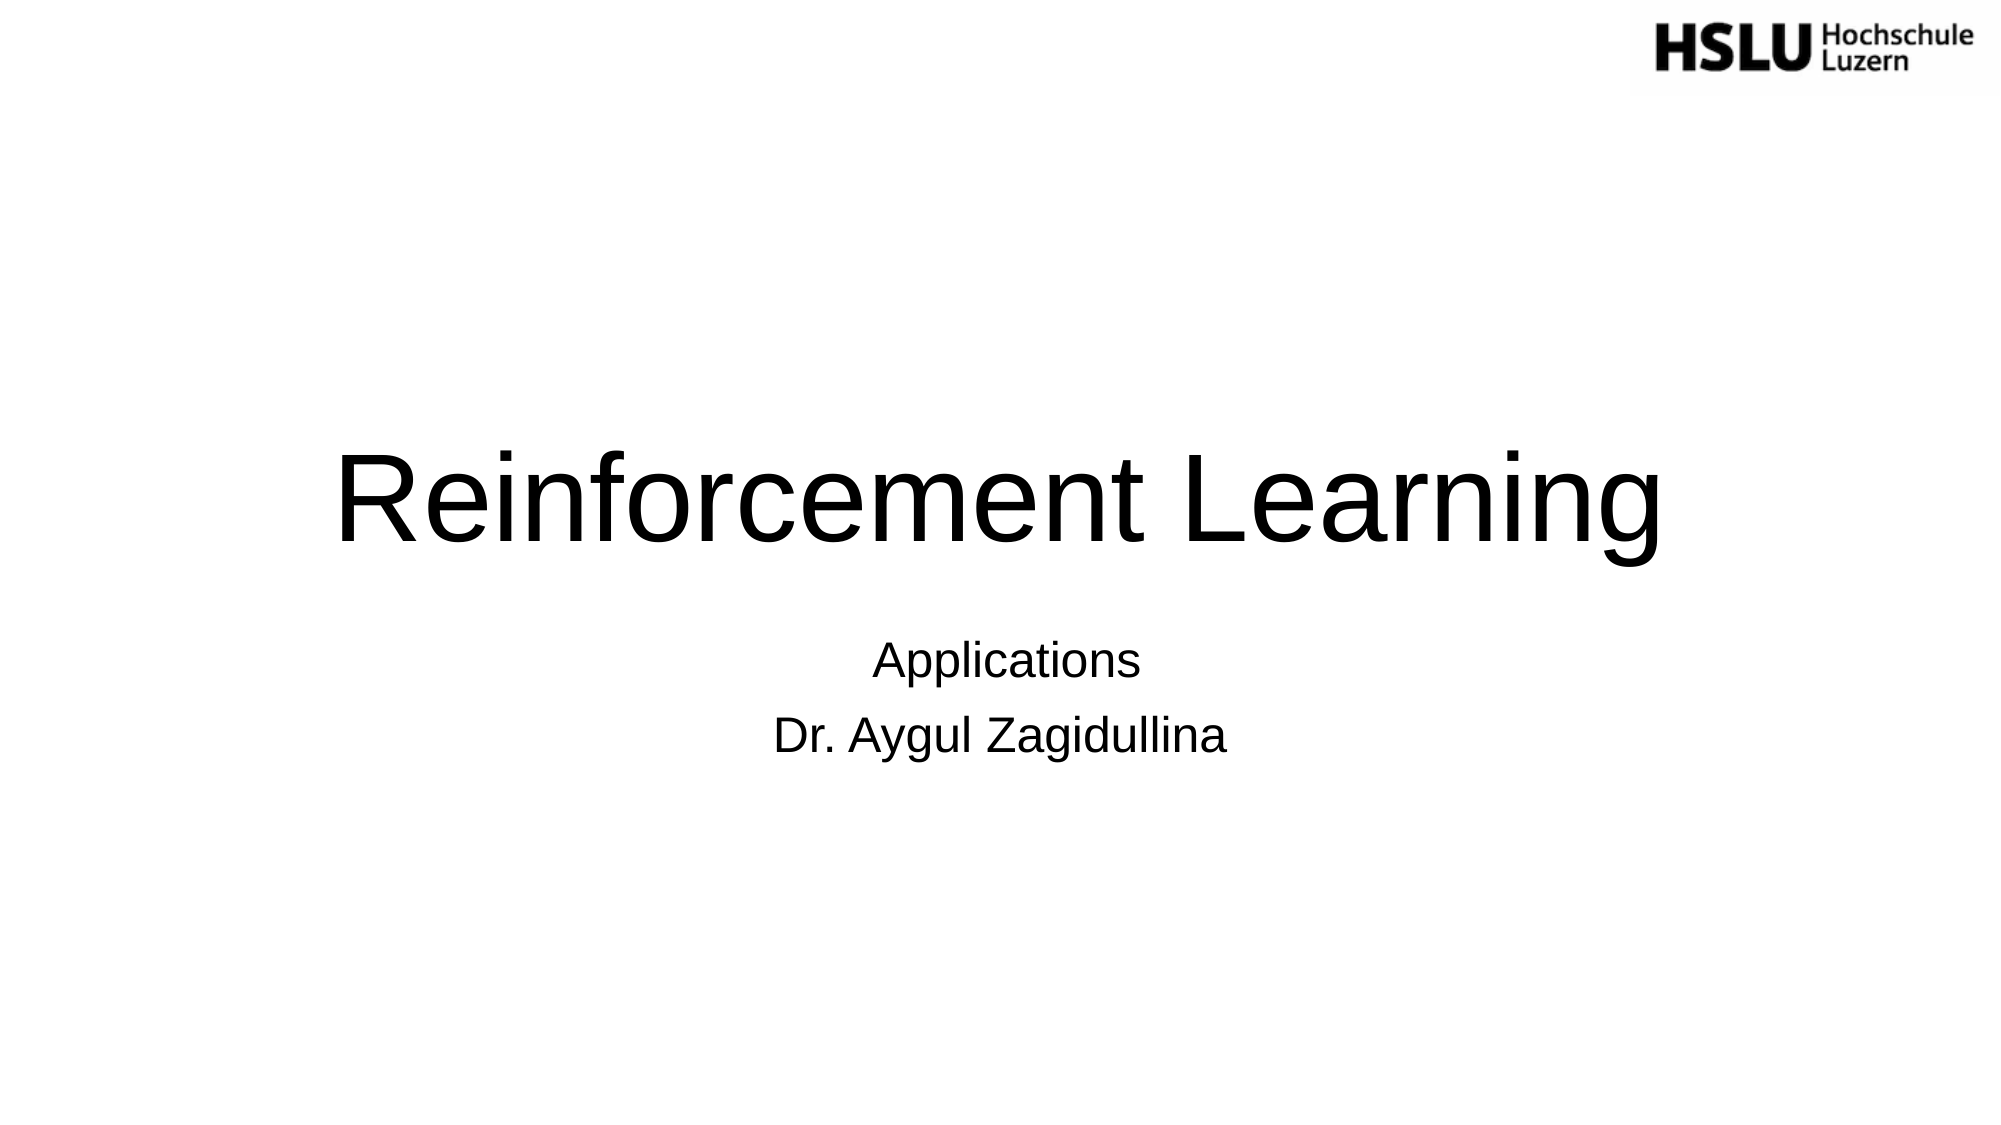

# Reinforcement Learning
 Applications
Dr. Aygul Zagidullina